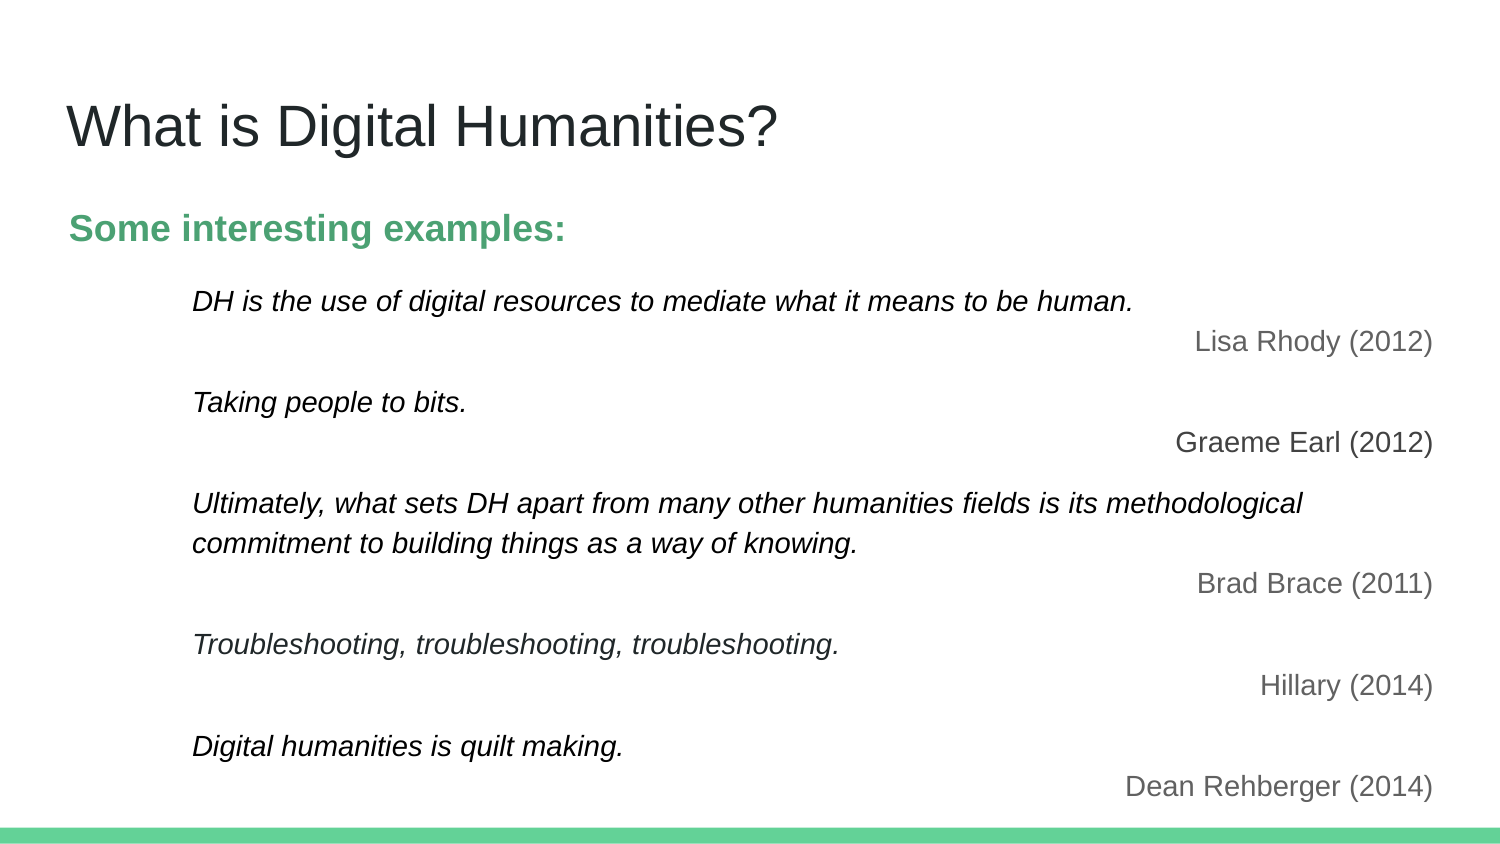

# What is Digital Humanities?
Some interesting examples:
DH is the use of digital resources to mediate what it means to be human.
Lisa Rhody (2012)
Taking people to bits.
Graeme Earl (2012)
Ultimately, what sets DH apart from many other humanities fields is its methodological commitment to building things as a way of knowing.
Brad Brace (2011)
Troubleshooting, troubleshooting, troubleshooting.
Hillary (2014)
Digital humanities is quilt making.
Dean Rehberger (2014)